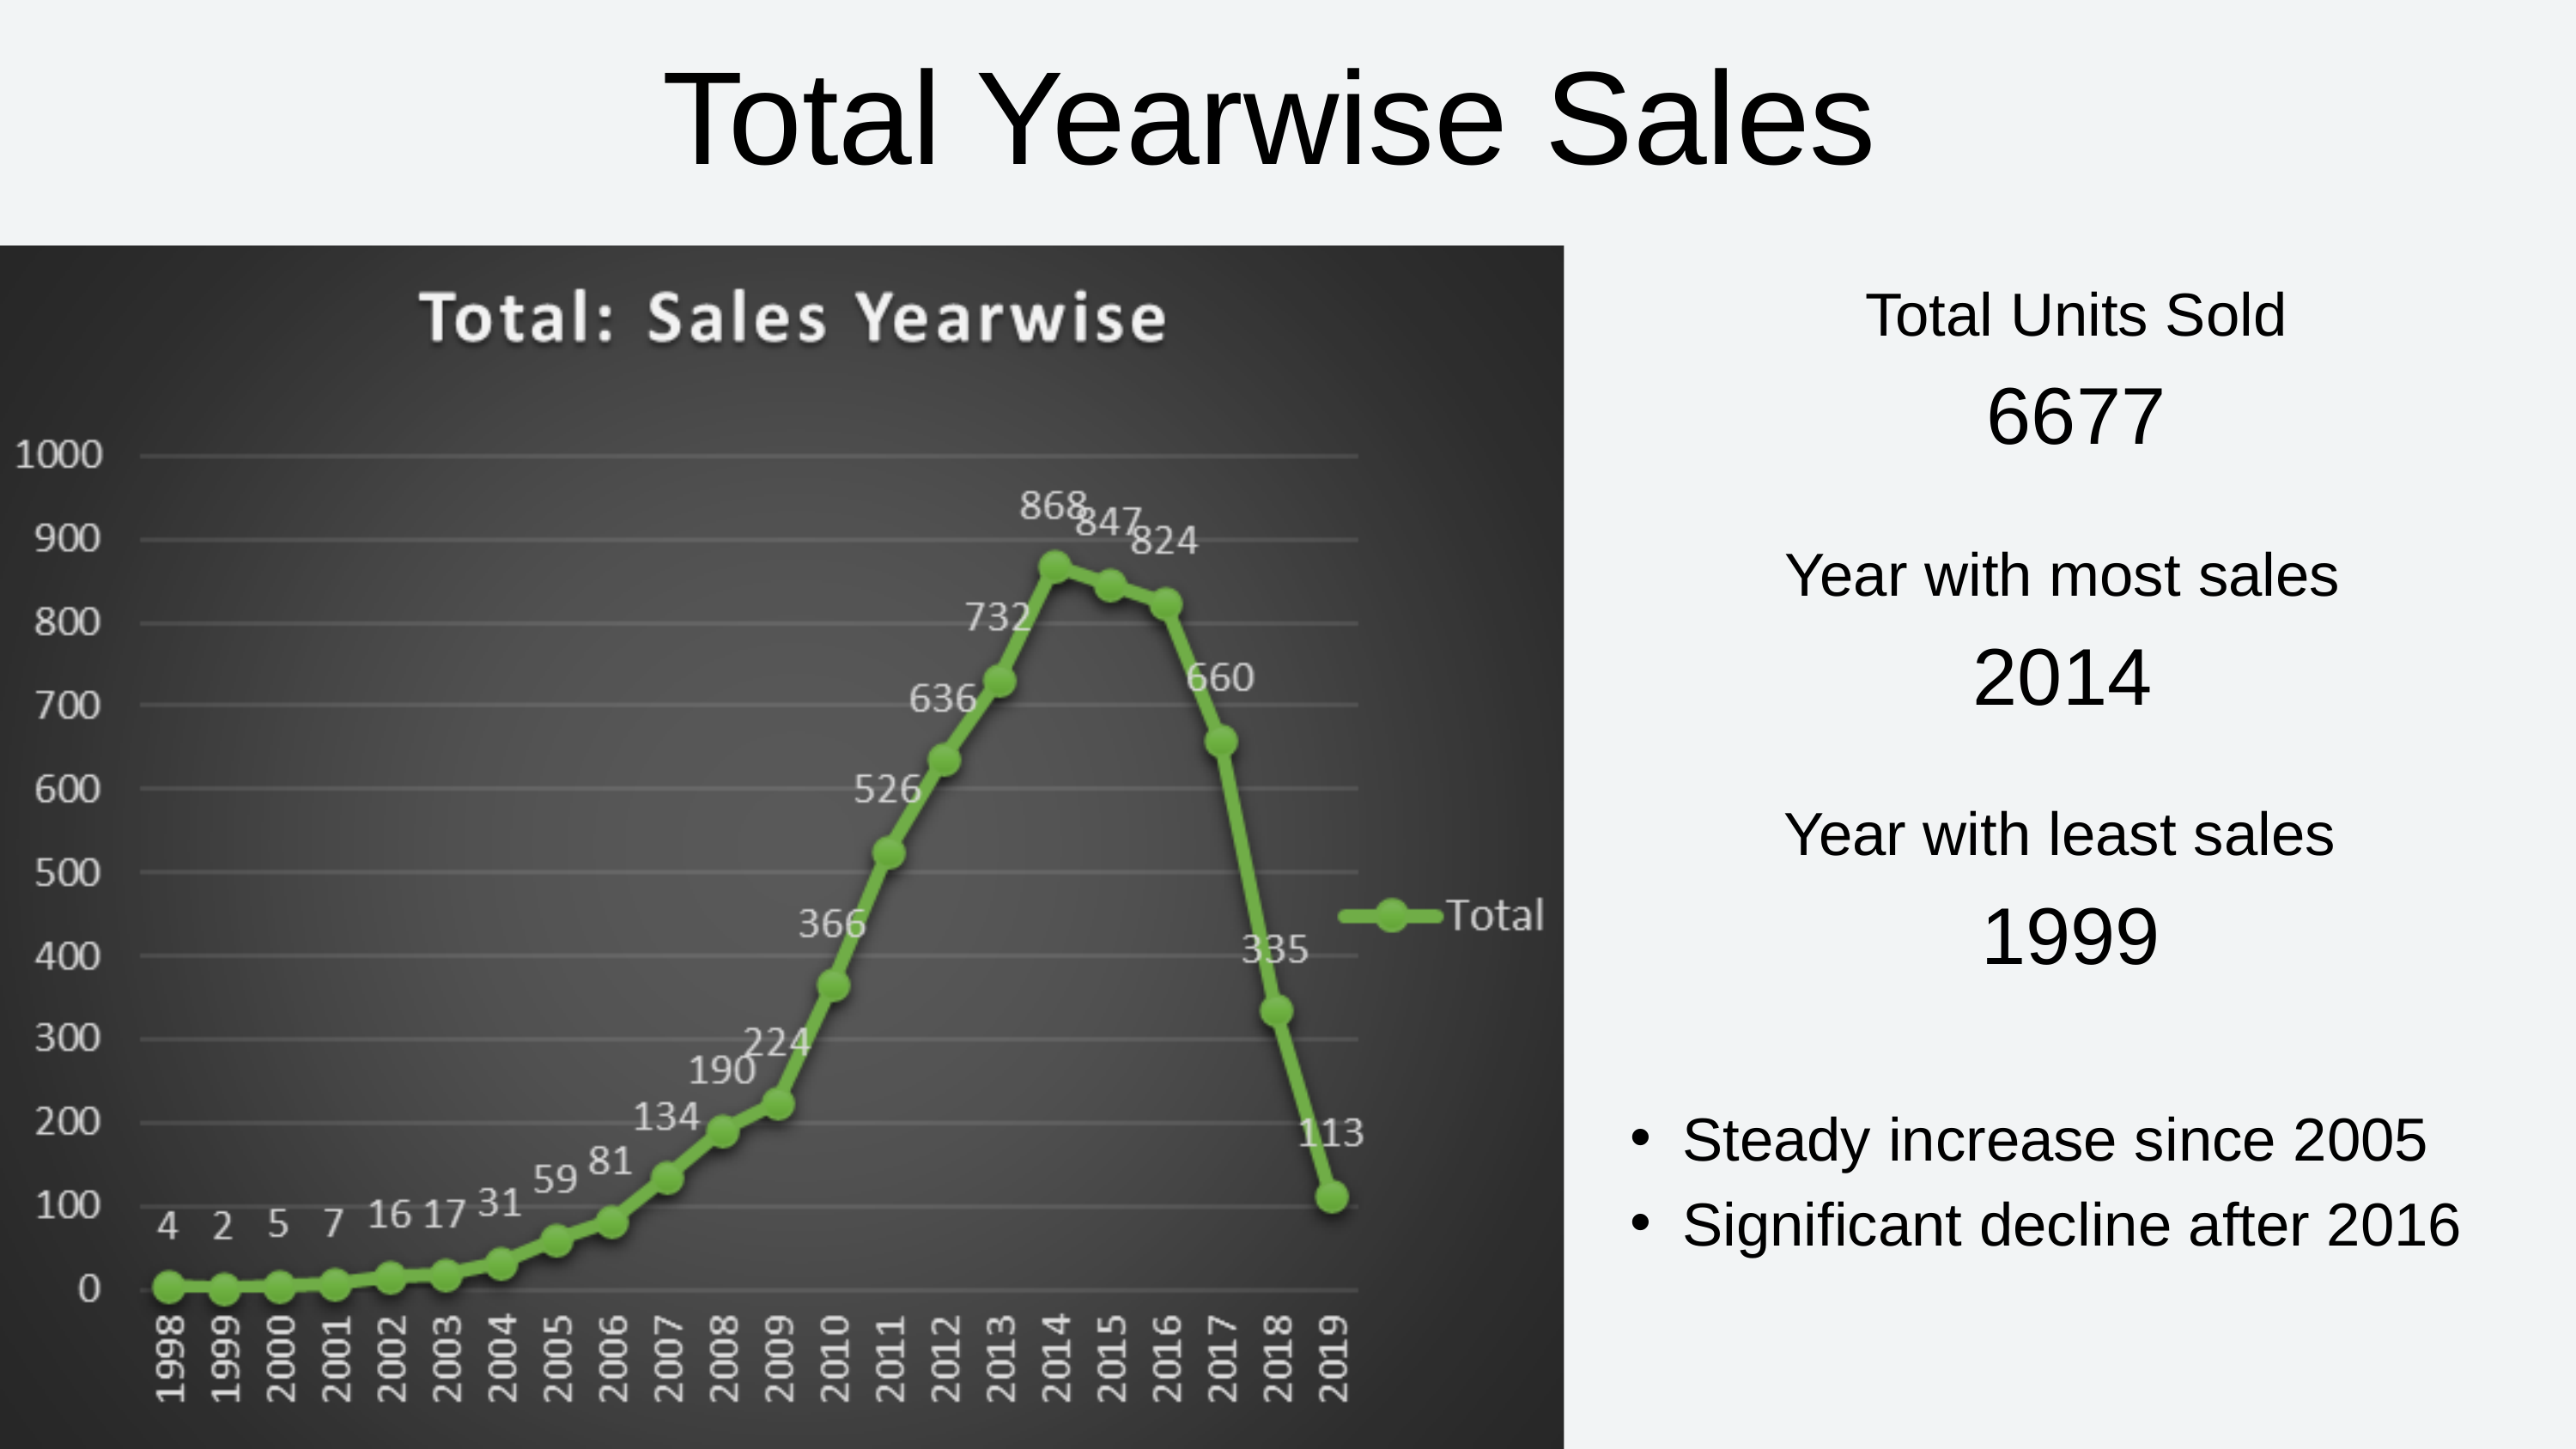

Total Yearwise Sales

Total Units Sold
6677
Year with most sales
2014

Year with least sales
 1999
Steady increase since 2005
Significant decline after 2016